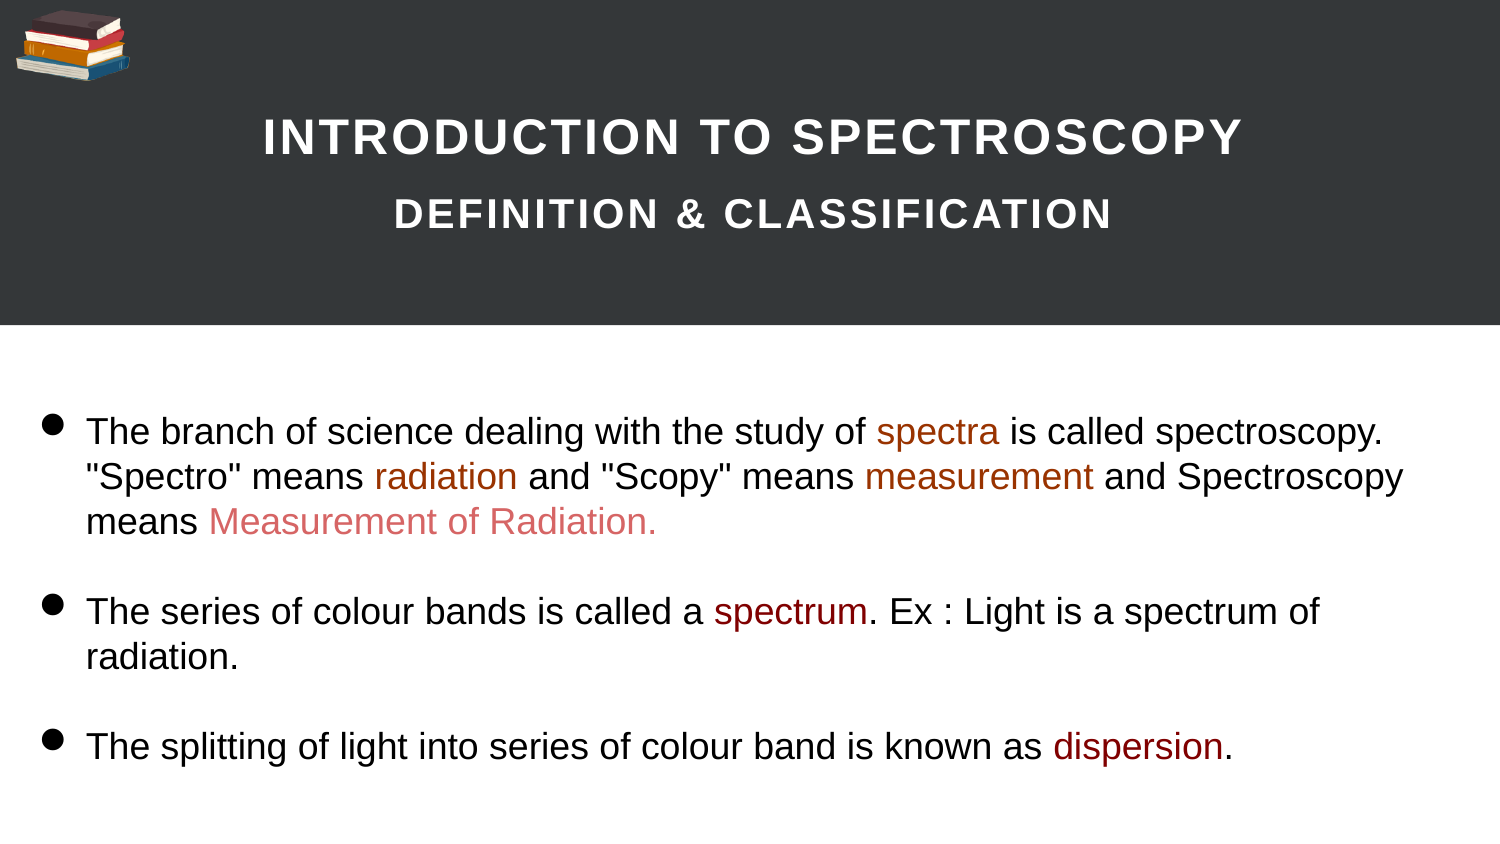

# INTRODUCTION TO SPECTROSCOPY
DEFINITION & CLASSIFICATION

The branch of science dealing with the study of spectra is called spectroscopy. "Spectro" means radiation and "Scopy" means measurement and Spectroscopy means Measurement of Radiation.

The series of colour bands is called a spectrum. Ex : Light is a spectrum of radiation.

The splitting of light into series of colour band is known as dispersion.